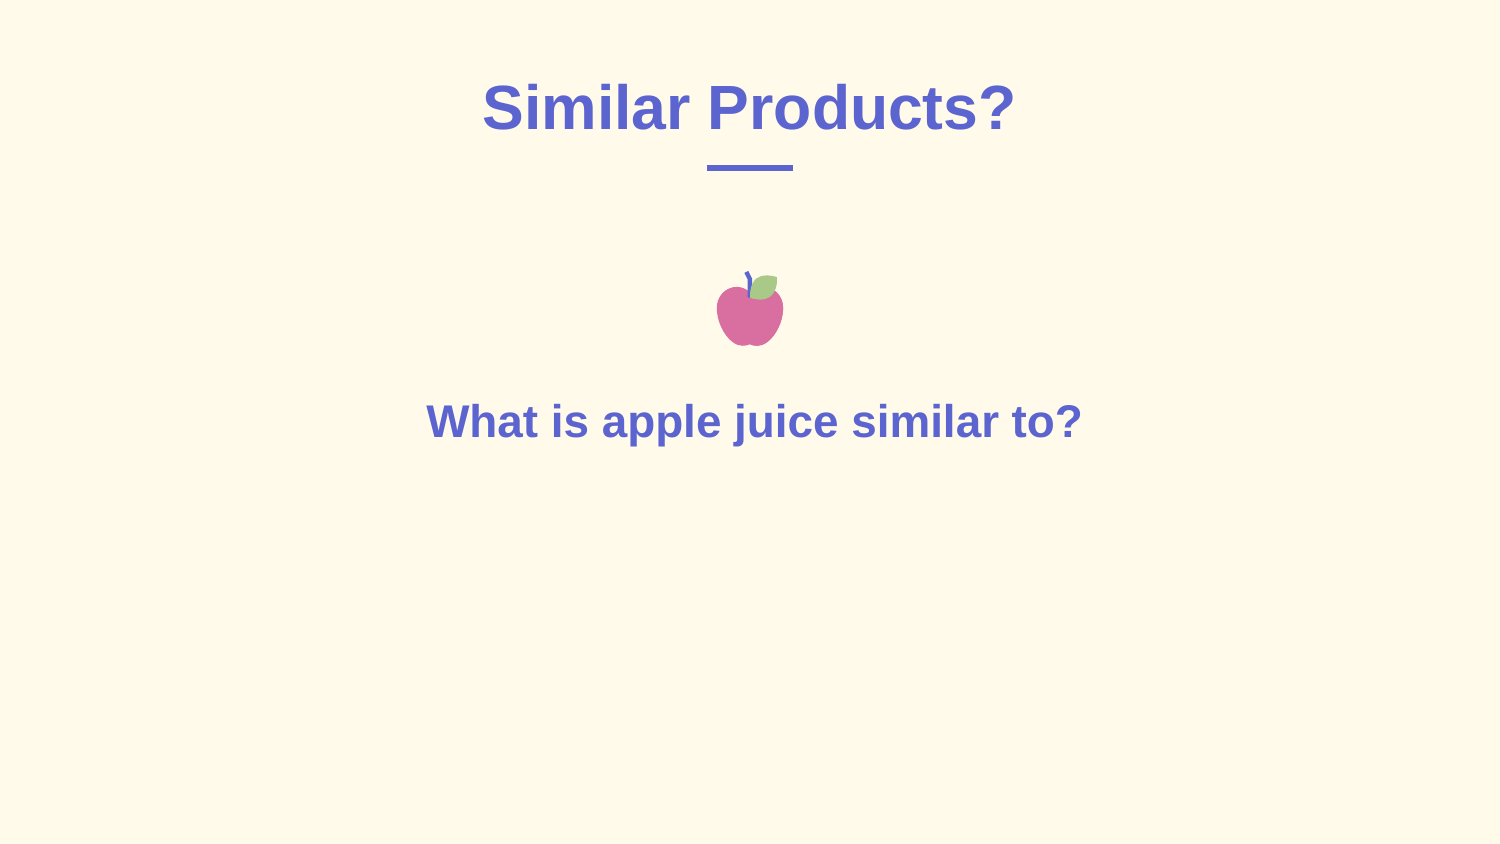

Similar Products?

# What is apple juice similar to?